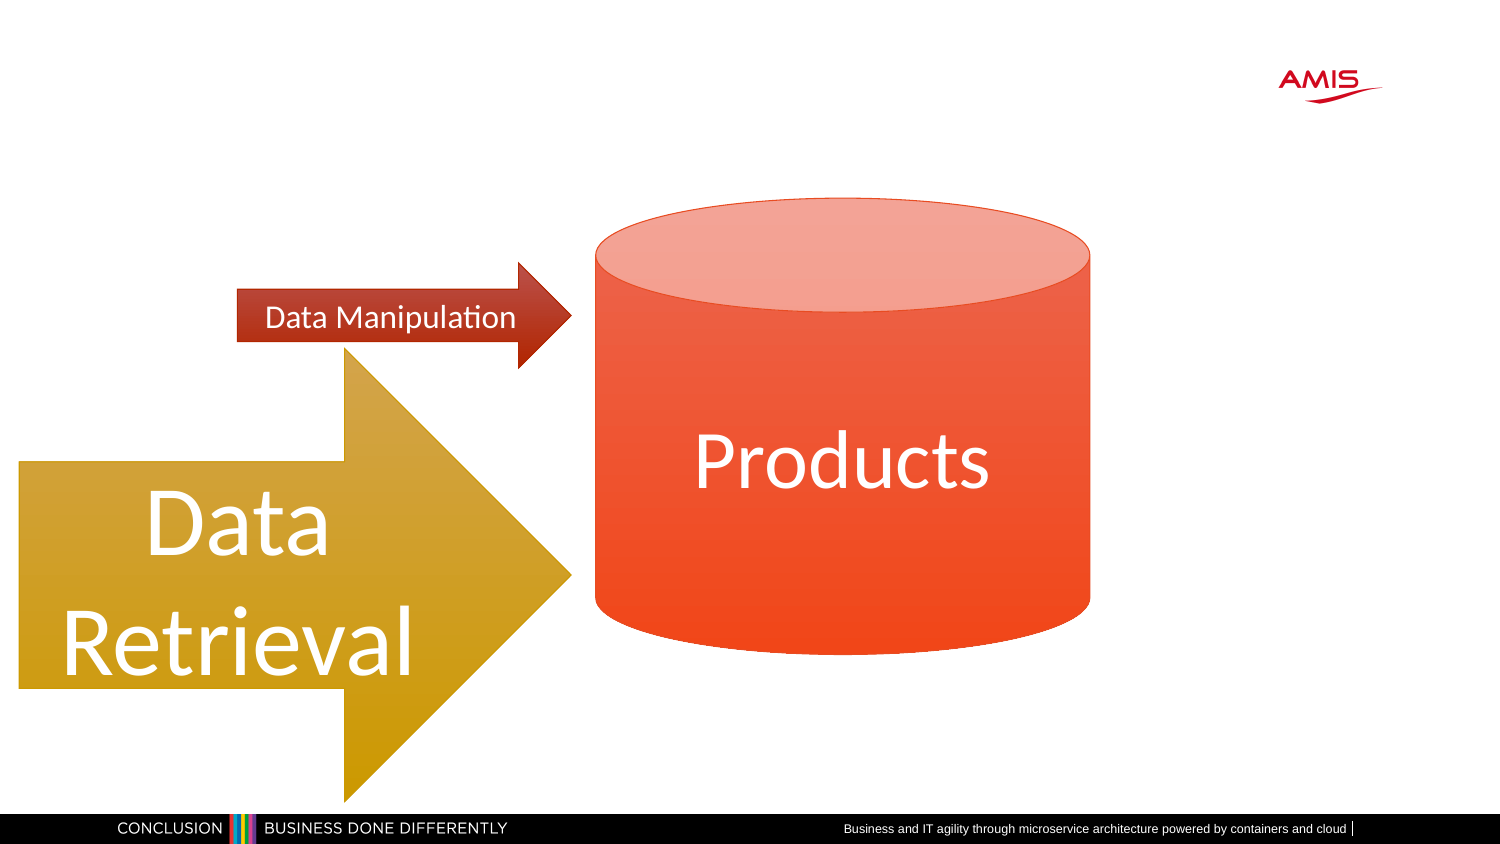

#
Products
Data Manipulation
Data Retrieval
Business and IT agility through microservice architecture powered by containers and cloud